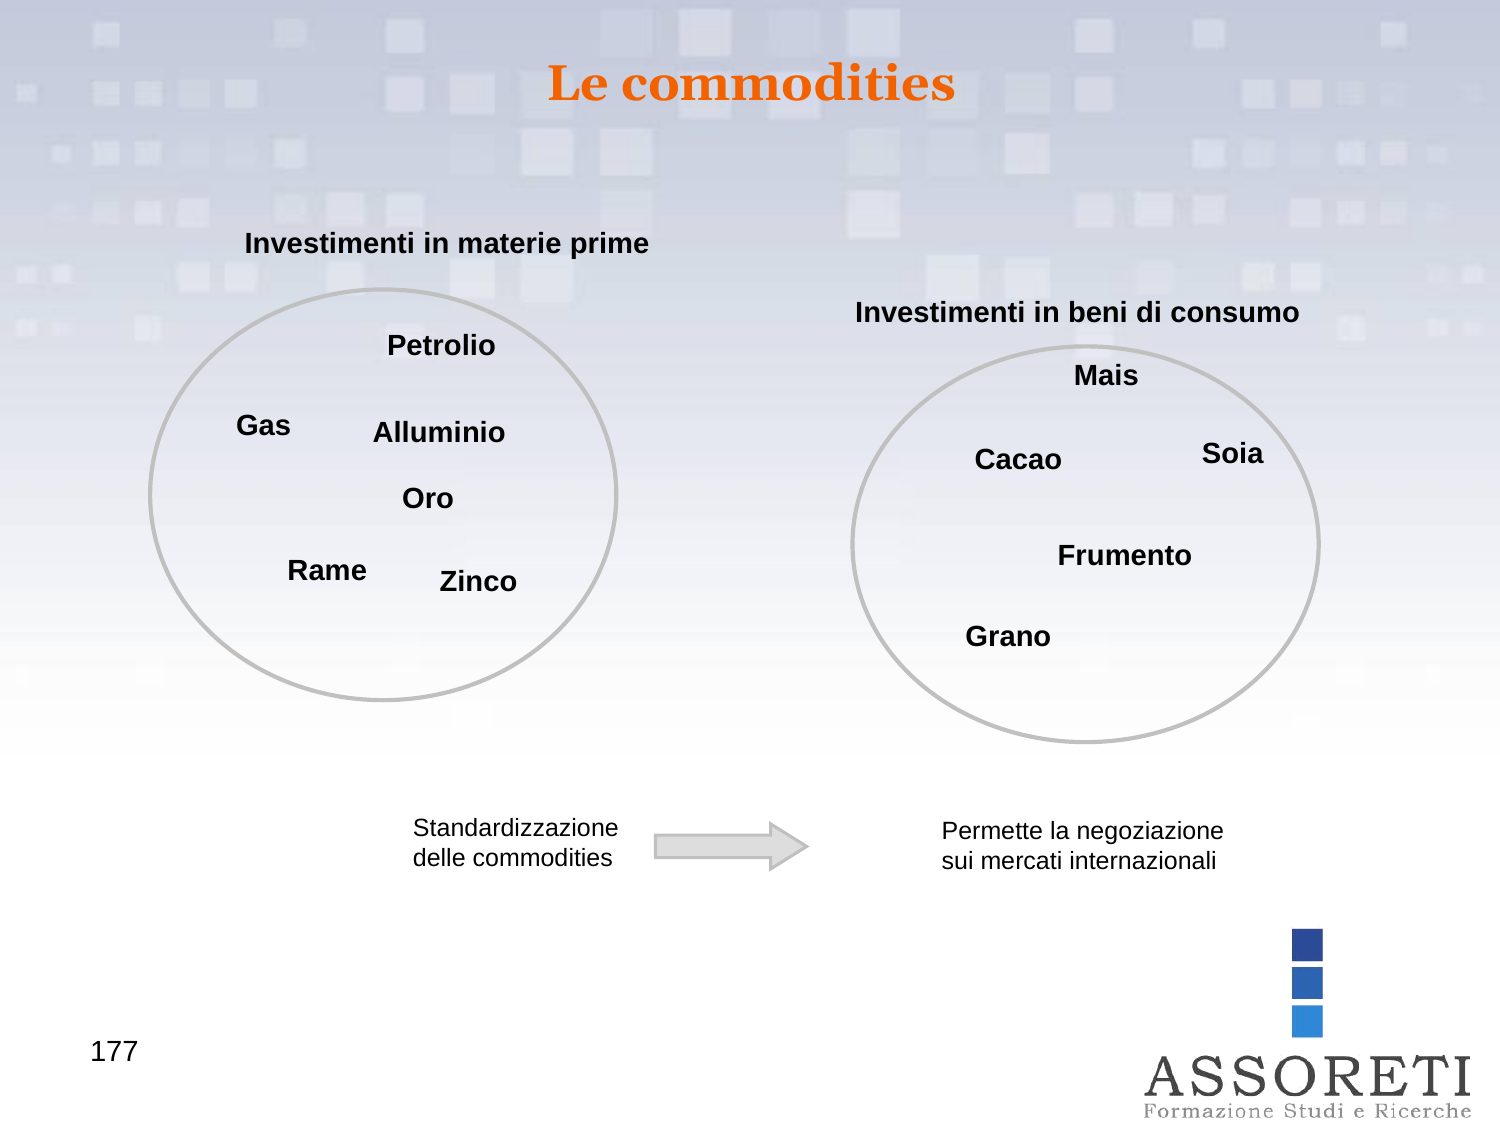

Le commodities
Investimenti in materie prime
Investimenti in beni di consumo

Petrolio

Mais

Gas
Alluminio
Soia
Cacao

Oro
Frumento
Rame
Zinco
Grano
Standardizzazione
delle commodities
Permette la negoziazione
sui mercati internazionali

177